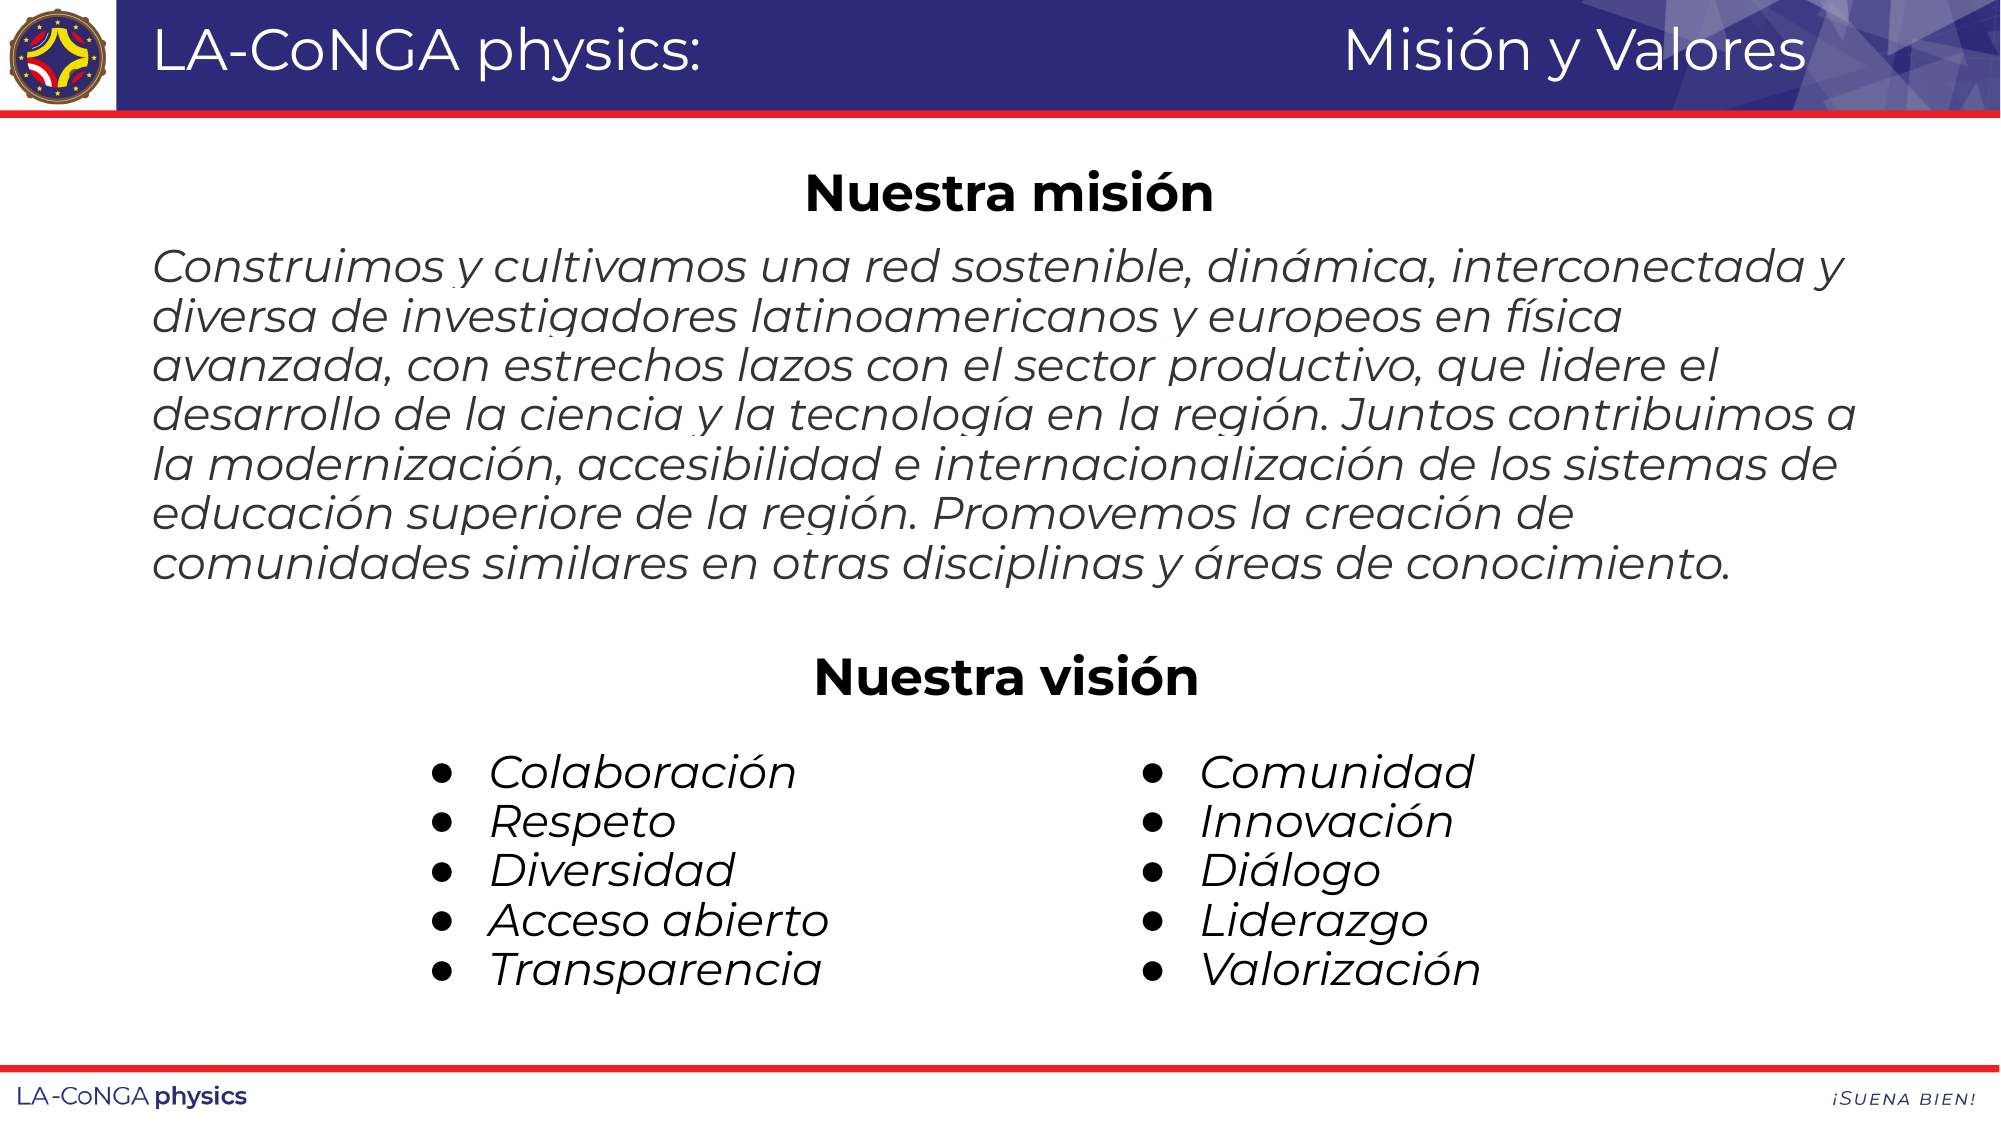

# LA-CoNGA physics:                                          Misión y Valores
Nuestra misión
Construimos y cultivamos una red sostenible, dinámica, interconectada y diversa de investigadores latinoamericanos y europeos en física avanzada, con estrechos lazos con el sector productivo, que lidere el desarrollo de la ciencia y la tecnología en la región. Juntos contribuimos a la modernización, accesibilidad e internacionalización de los sistemas de educación superiore de la región. Promovemos la creación de comunidades similares en otras disciplinas y áreas de conocimiento.

                                                 Nuestra visión

Colaboración
Respeto
Diversidad
Acceso abierto
Transparencia
Comunidad
Innovación
Diálogo
Liderazgo
Valorización